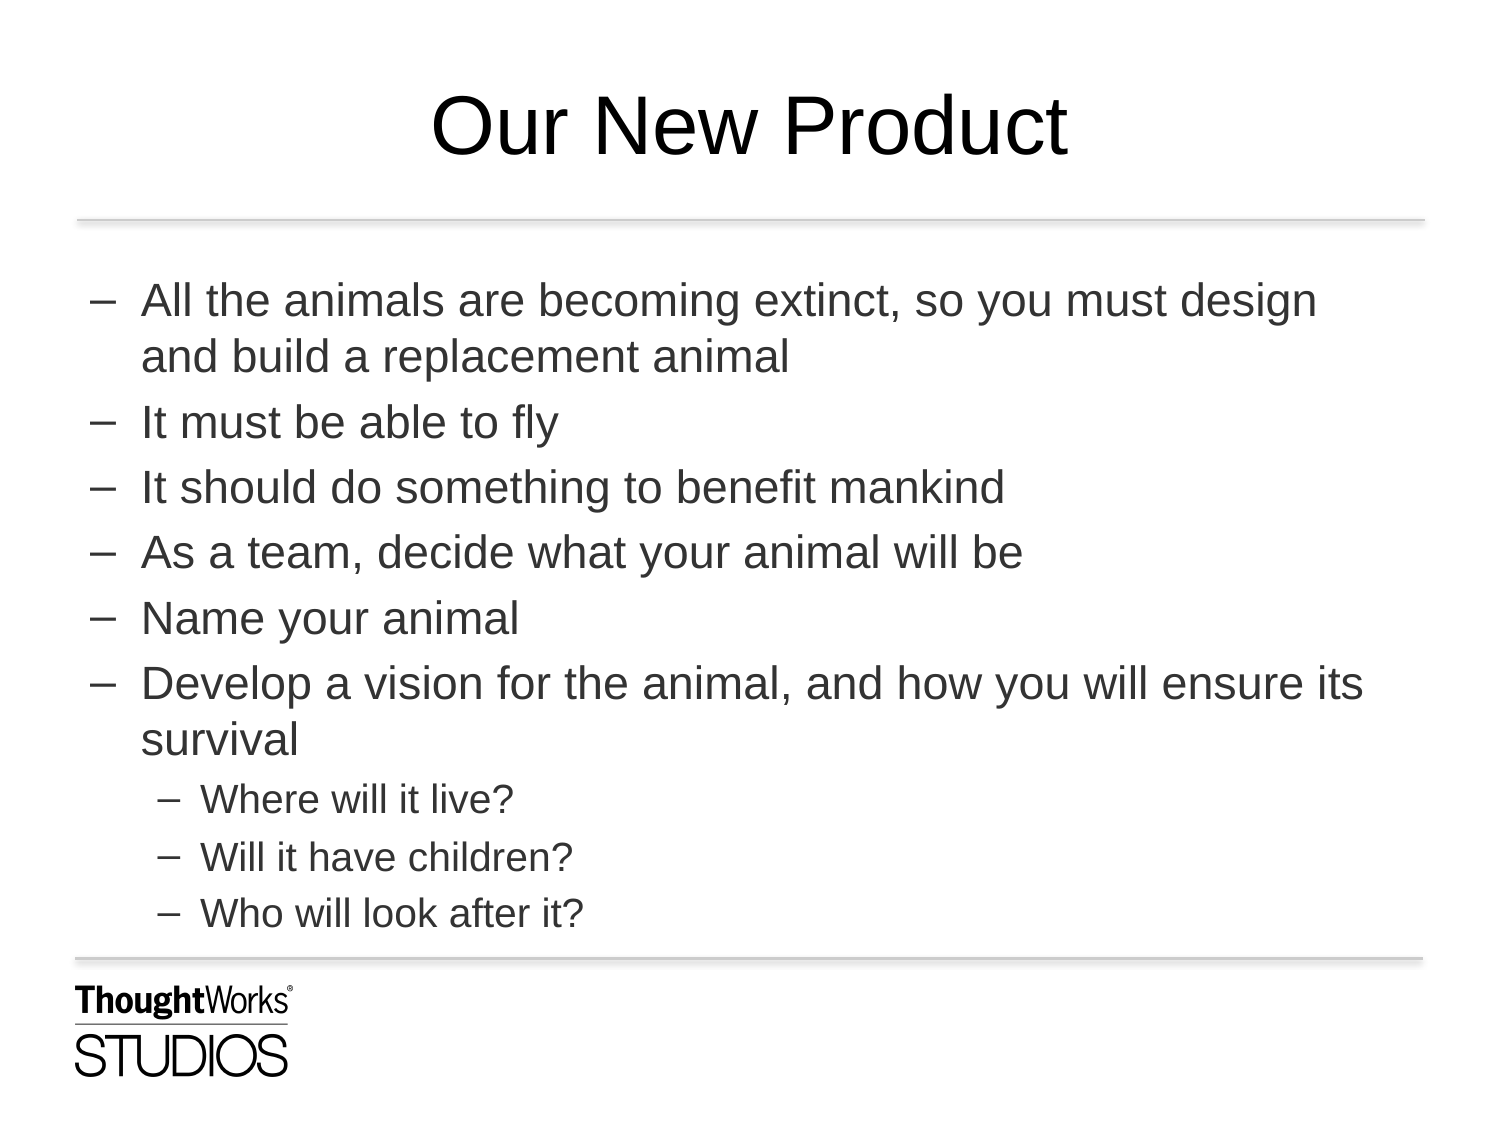

# Our New Product
All the animals are becoming extinct, so you must design and build a replacement animal
It must be able to fly
It should do something to benefit mankind
As a team, decide what your animal will be
Name your animal
Develop a vision for the animal, and how you will ensure its survival
Where will it live?
Will it have children?
Who will look after it?